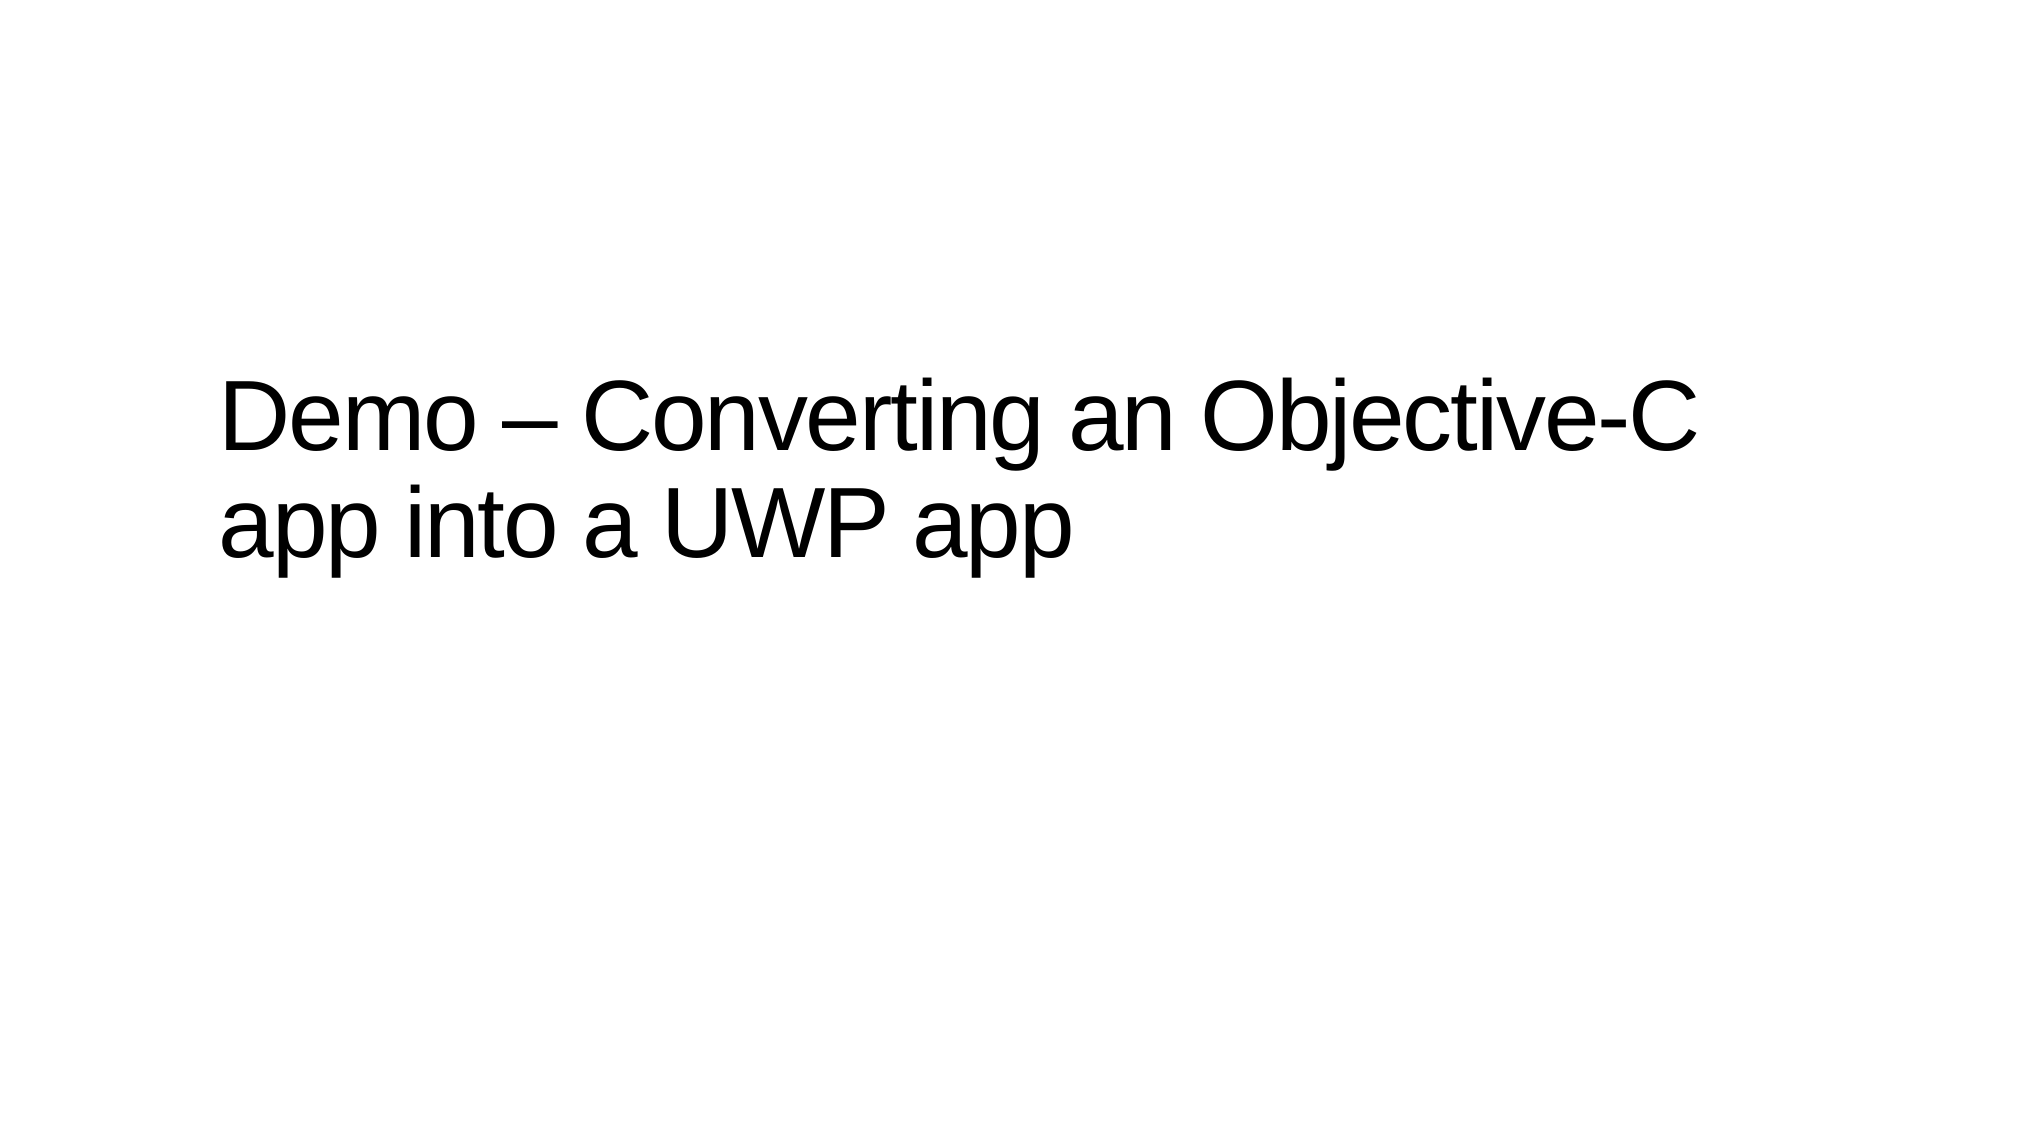

# Demo – Converting an Objective-C app into a UWP app